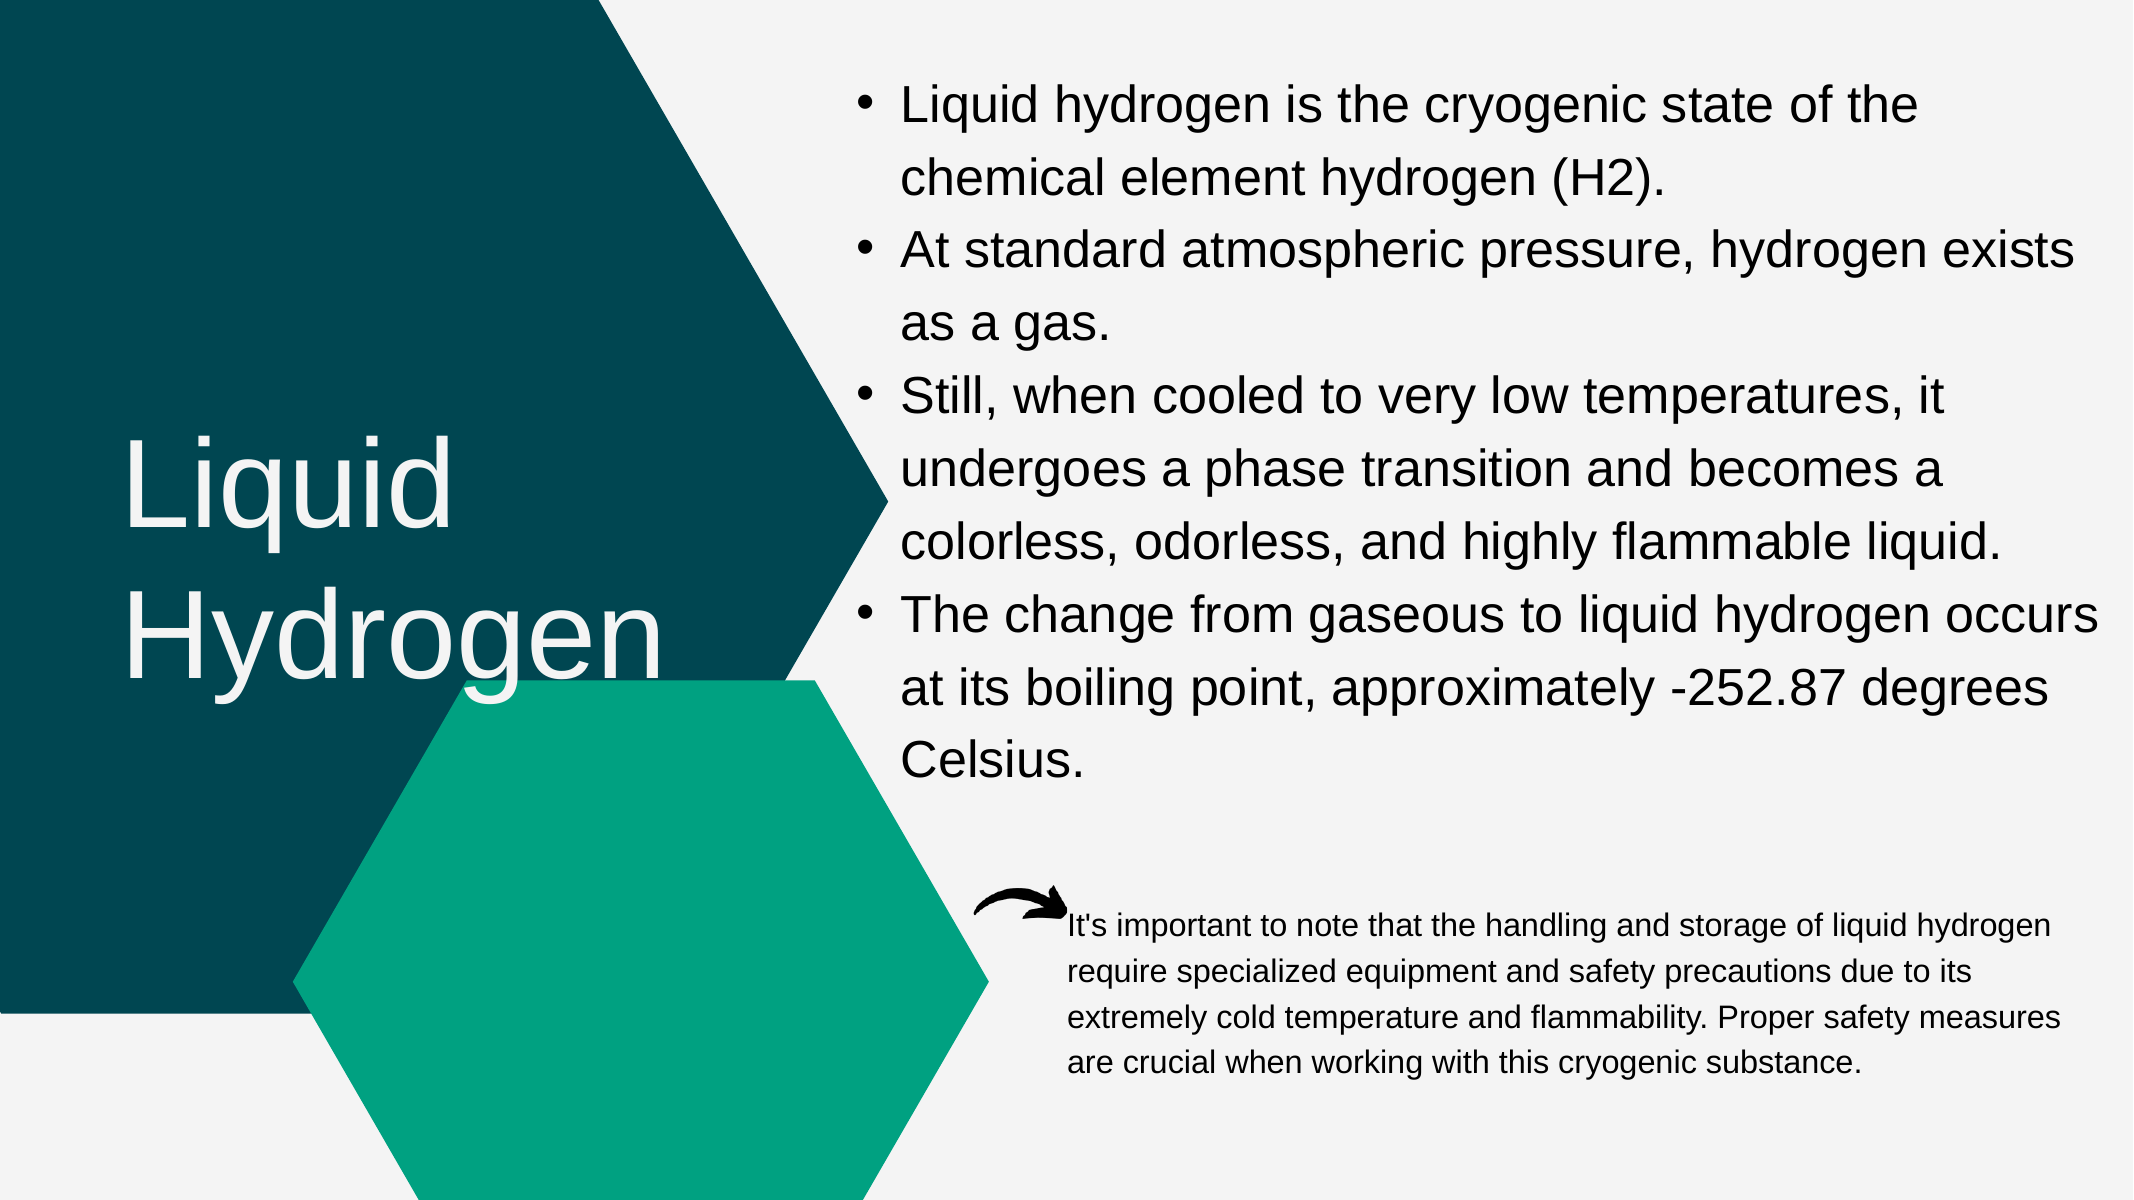

Liquid hydrogen is the cryogenic state of the chemical element hydrogen (H2).
At standard atmospheric pressure, hydrogen exists as a gas.
Still, when cooled to very low temperatures, it undergoes a phase transition and becomes a colorless, odorless, and highly flammable liquid.
The change from gaseous to liquid hydrogen occurs at its boiling point, approximately -252.87 degrees Celsius.
Liquid Hydrogen

It's important to note that the handling and storage of liquid hydrogen require specialized equipment and safety precautions due to its extremely cold temperature and flammability. Proper safety measures are crucial when working with this cryogenic substance.